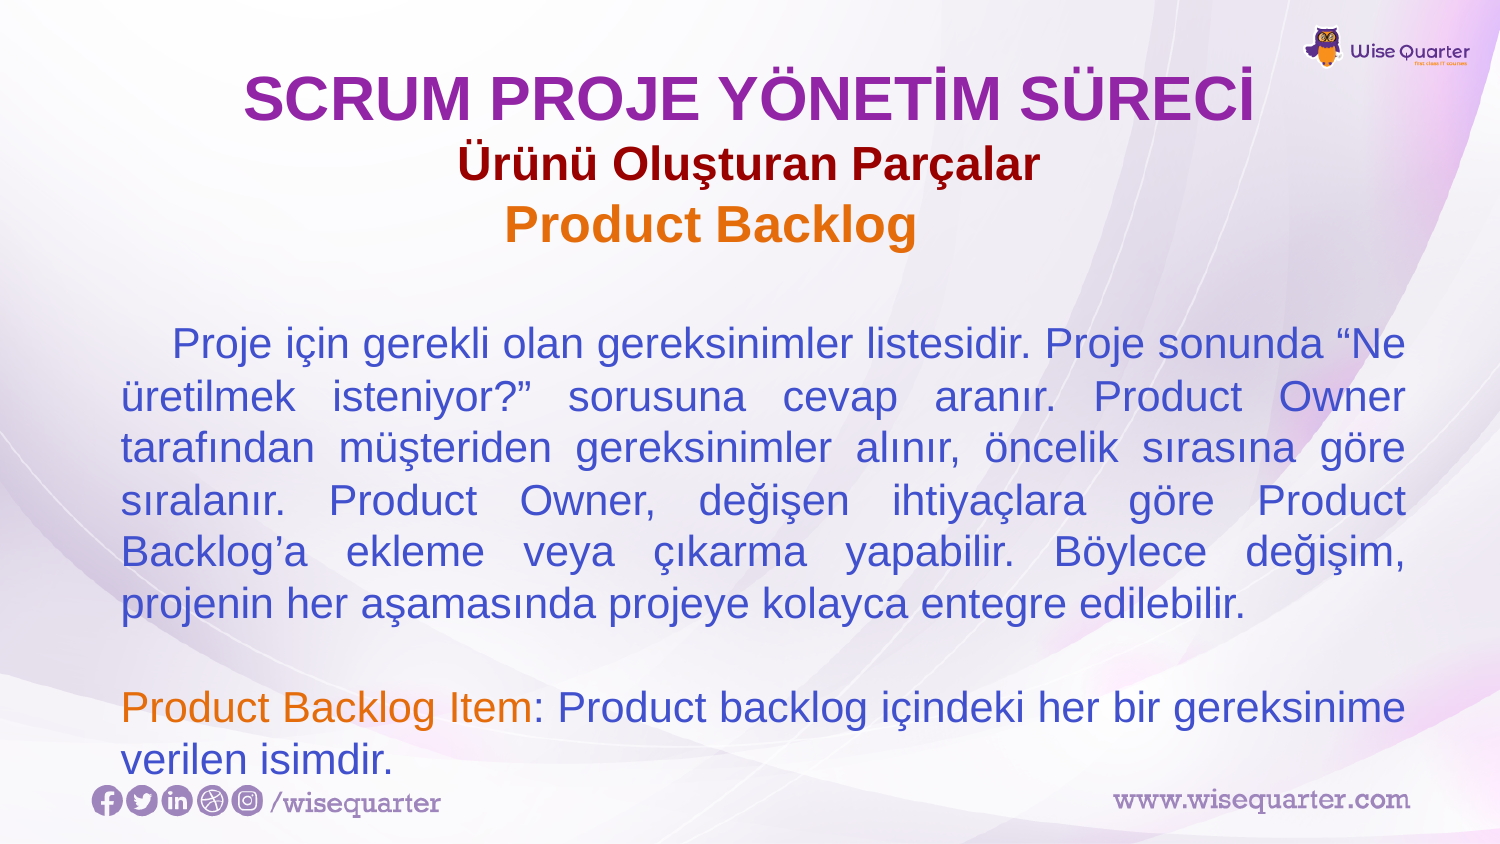

# SCRUM PROJE YÖNETİM SÜRECİ
Ürünü Oluşturan Parçalar
Product Backlog

    Proje için gerekli olan gereksinimler listesidir. Proje sonunda “Ne üretilmek isteniyor?” sorusuna cevap aranır. Product Owner tarafından müşteriden gereksinimler alınır, öncelik sırasına göre sıralanır. Product Owner, değişen ihtiyaçlara göre Product Backlog’a ekleme veya çıkarma yapabilir. Böylece değişim, projenin her aşamasında projeye kolayca entegre edilebilir.

Product Backlog Item: Product backlog içindeki her bir gereksinime verilen isimdir.